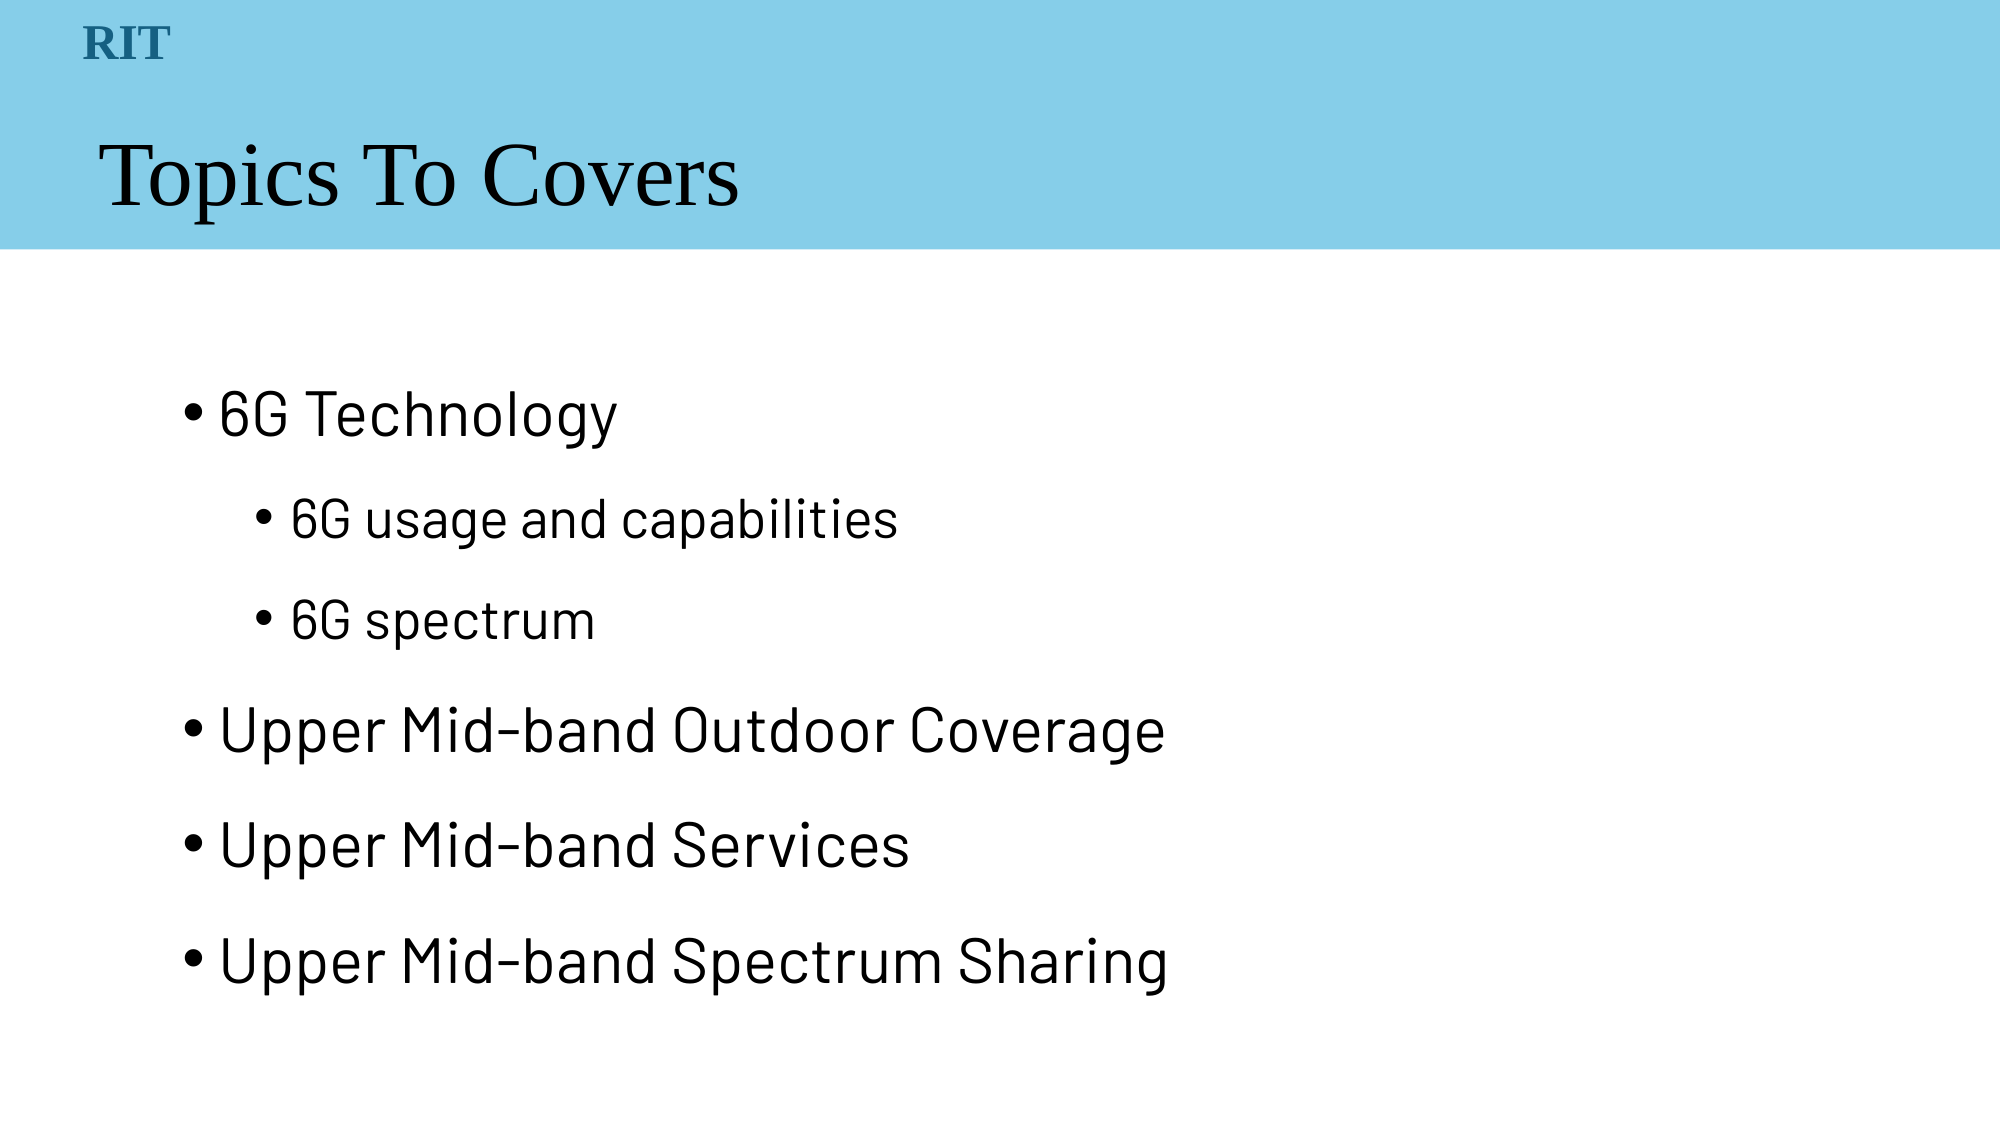

RIT
Topics To Covers

6G Technology
6G usage and capabilities
6G spectrum
Upper Mid-band Outdoor Coverage
Upper Mid-band Services
Upper Mid-band Spectrum Sharing